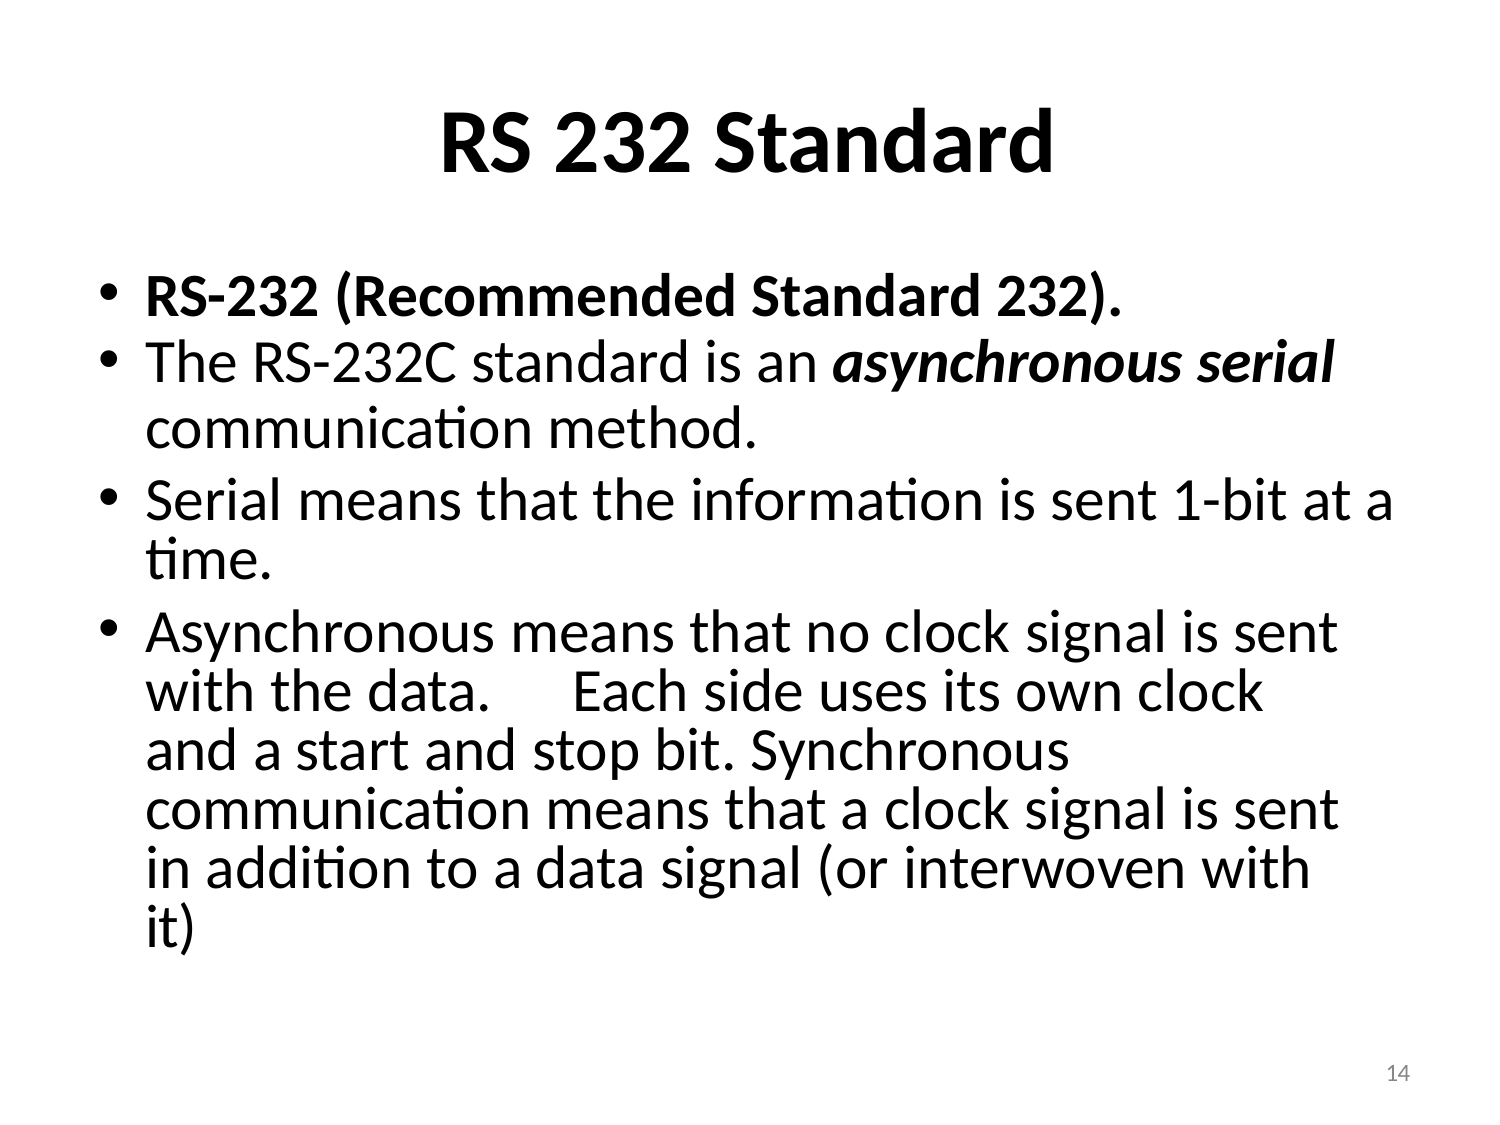

# RS 232 Standard
RS-232 (Recommended Standard 232).
The RS-232C standard is an asynchronous serial
communication method.
Serial means that the information is sent 1-bit at a time.
Asynchronous means that no clock signal is sent with the data.	Each side uses its own clock and a start and stop bit. Synchronous communication means that a clock signal is sent in addition to a data signal (or interwoven with it)
14